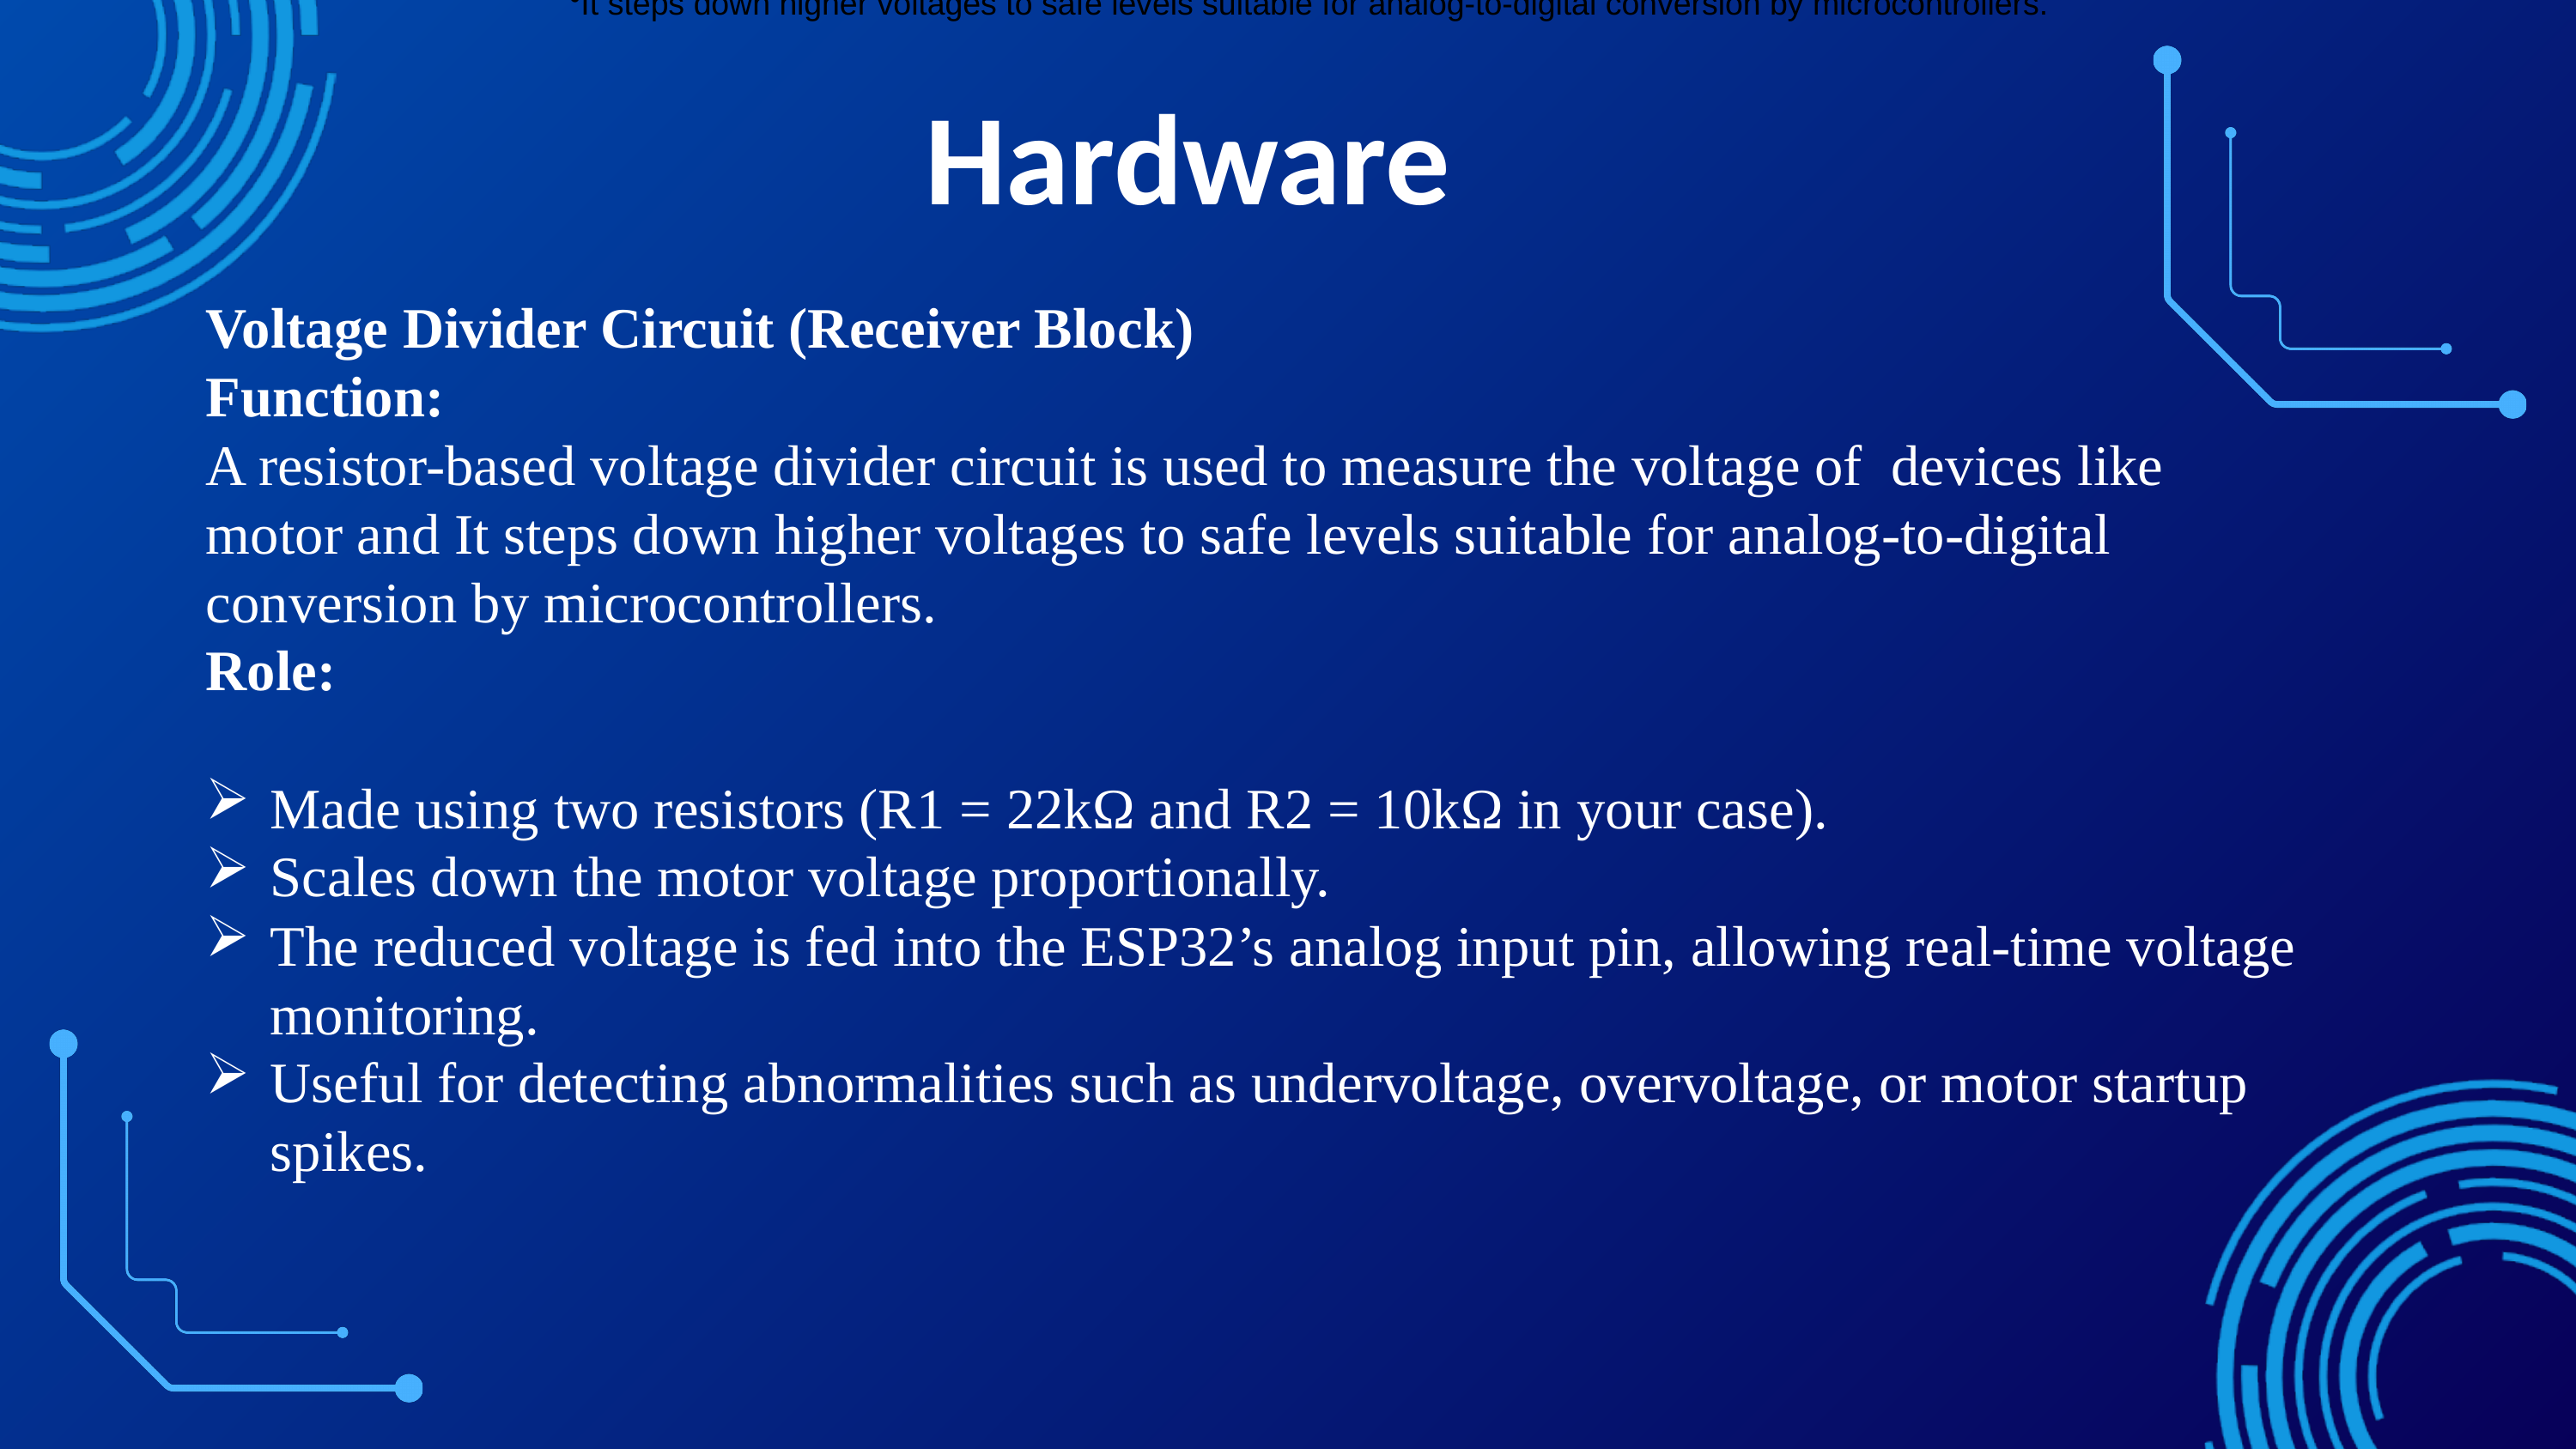

It steps down higher voltages to safe levels suitable for analog-to-digital conversion by microcontrollers.

It steps down higher voltages to safe levels suitable for analog-to-digital conversion by microcontrollers.

Hardware
Voltage Divider Circuit (Receiver Block)
Function:
A resistor-based voltage divider circuit is used to measure the voltage of  devices like motor and It steps down higher voltages to safe levels suitable for analog-to-digital conversion by microcontrollers.
Role:

Made using two resistors (R1 = 22kΩ and R2 = 10kΩ in your case).
Scales down the motor voltage proportionally.
The reduced voltage is fed into the ESP32’s analog input pin, allowing real-time voltage monitoring.
Useful for detecting abnormalities such as undervoltage, overvoltage, or motor startup spikes.